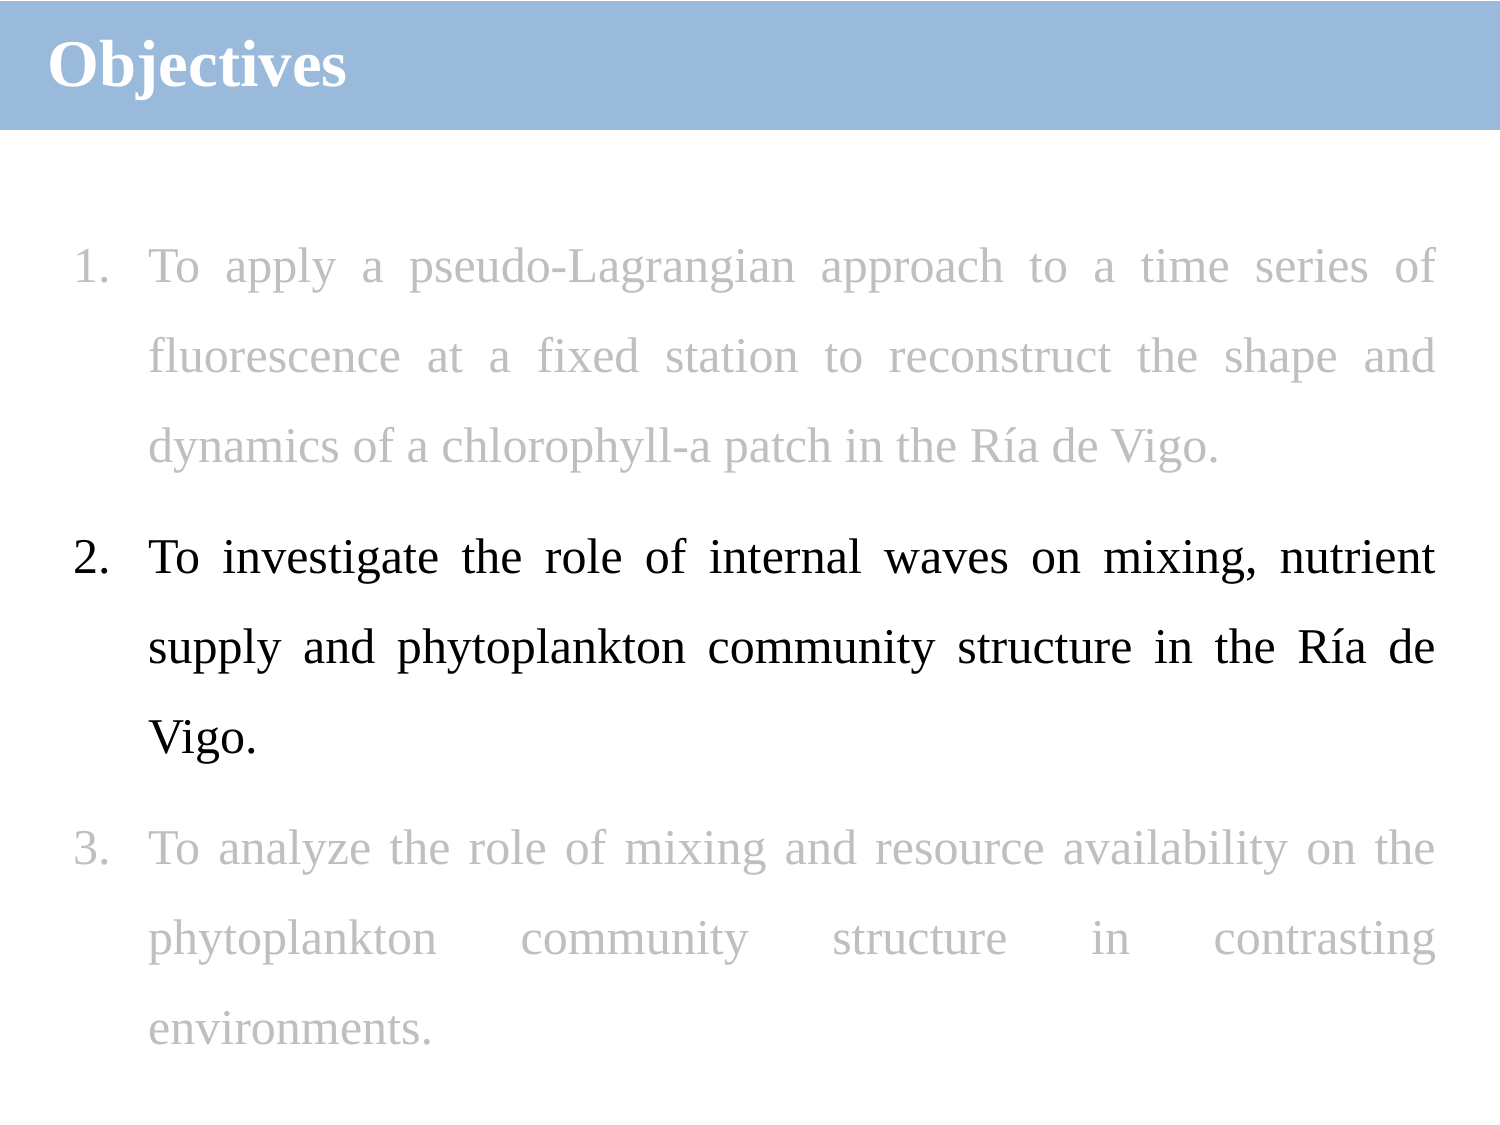

Objectives
To apply a pseudo-Lagrangian approach to a time series of fluorescence at a fixed station to reconstruct the shape and dynamics of a chlorophyll-a patch in the Ría de Vigo.
To investigate the role of internal waves on mixing, nutrient supply and phytoplankton community structure in the Ría de Vigo.
To analyze the role of mixing and resource availability on the phytoplankton community structure in contrasting environments.